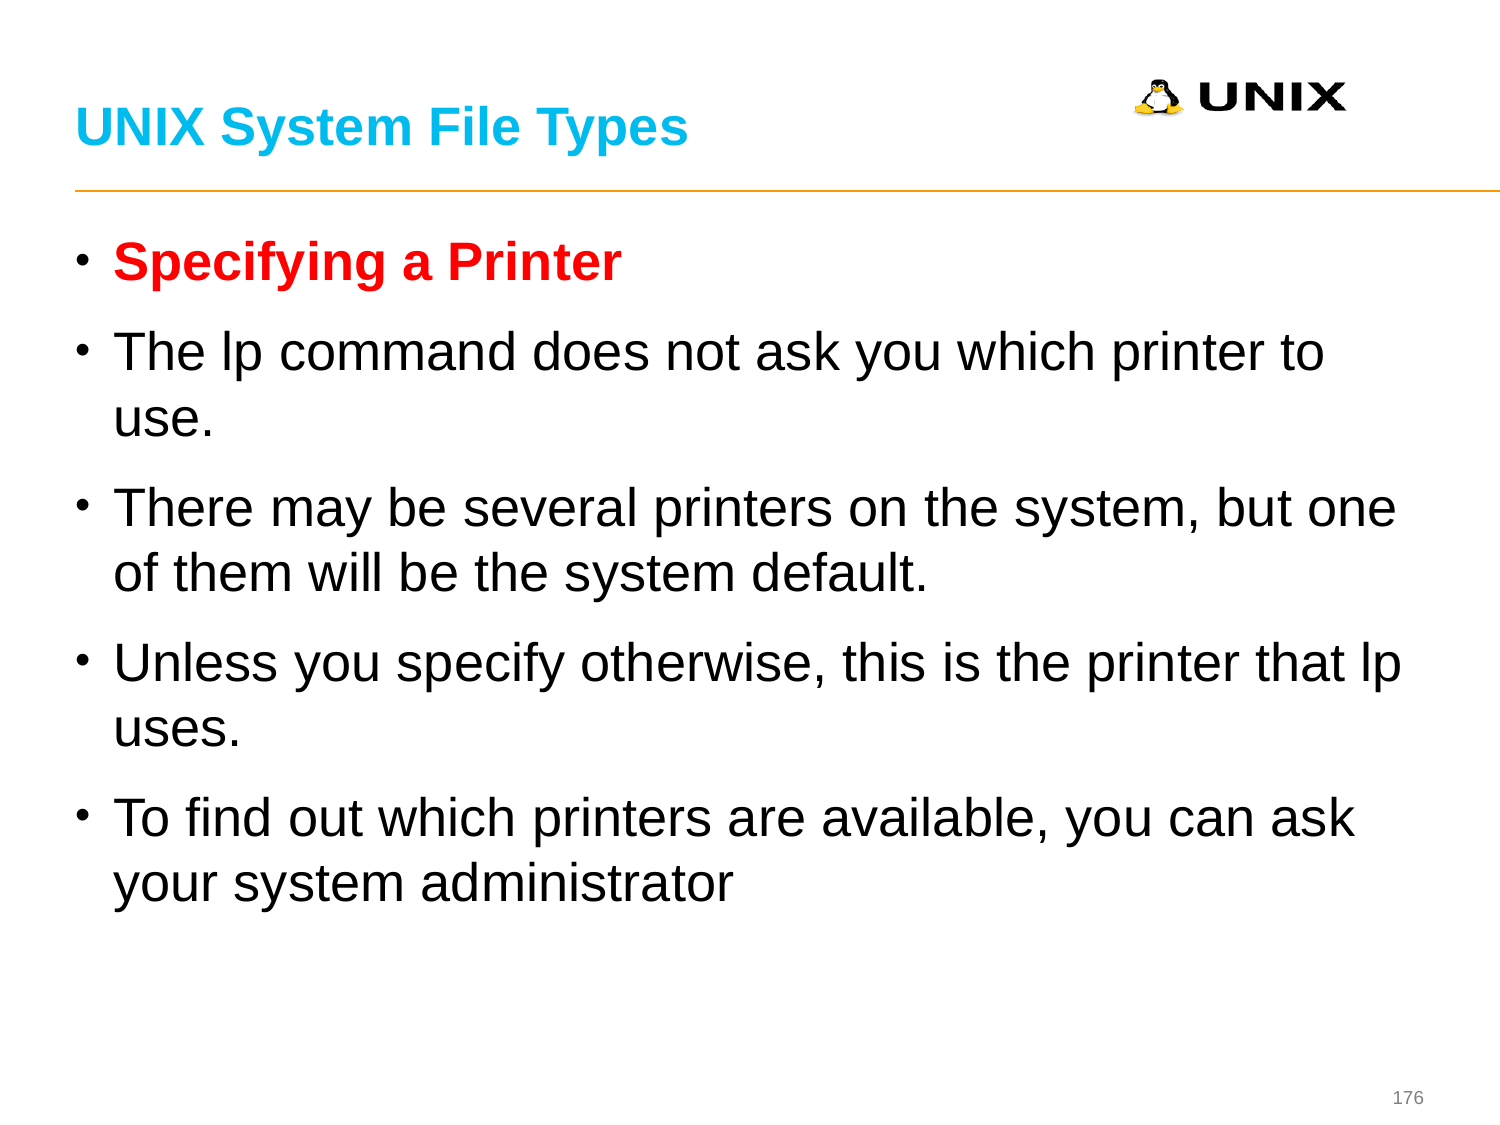

# UNIX System File Types
Specifying a Printer
The lp command does not ask you which printer to use.
There may be several printers on the system, but one of them will be the system default.
Unless you specify otherwise, this is the printer that lp uses.
To find out which printers are available, you can ask your system administrator